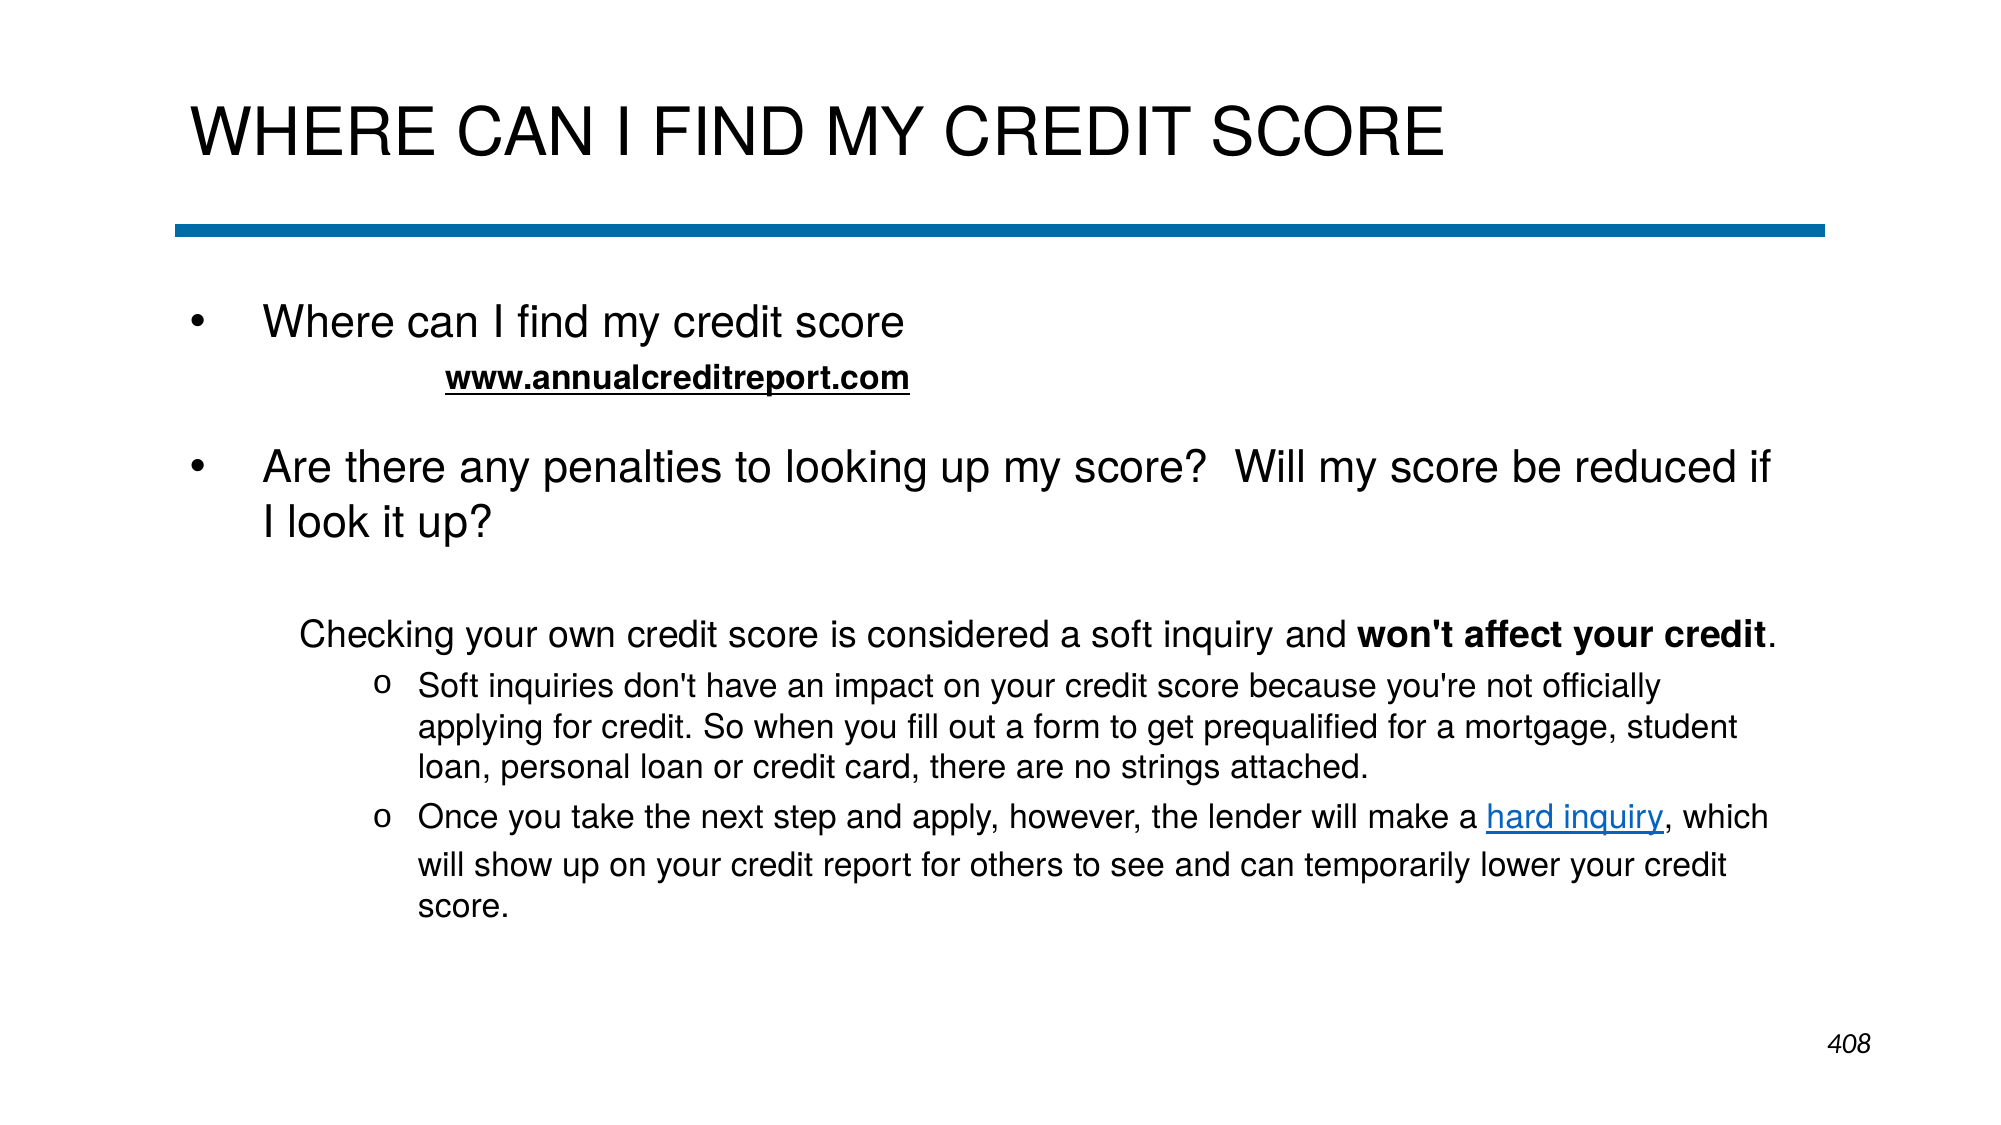

# Where can I find my credit score
Where can I find my credit score
www.annualcreditreport.com
Are there any penalties to looking up my score?  Will my score be reduced if I look it up?

Checking your own credit score is considered a soft inquiry and won't affect your credit.
Soft inquiries don't have an impact on your credit score because you're not officially applying for credit. So when you fill out a form to get prequalified for a mortgage, student loan, personal loan or credit card, there are no strings attached.
Once you take the next step and apply, however, the lender will make a hard inquiry, which will show up on your credit report for others to see and can temporarily lower your credit score.